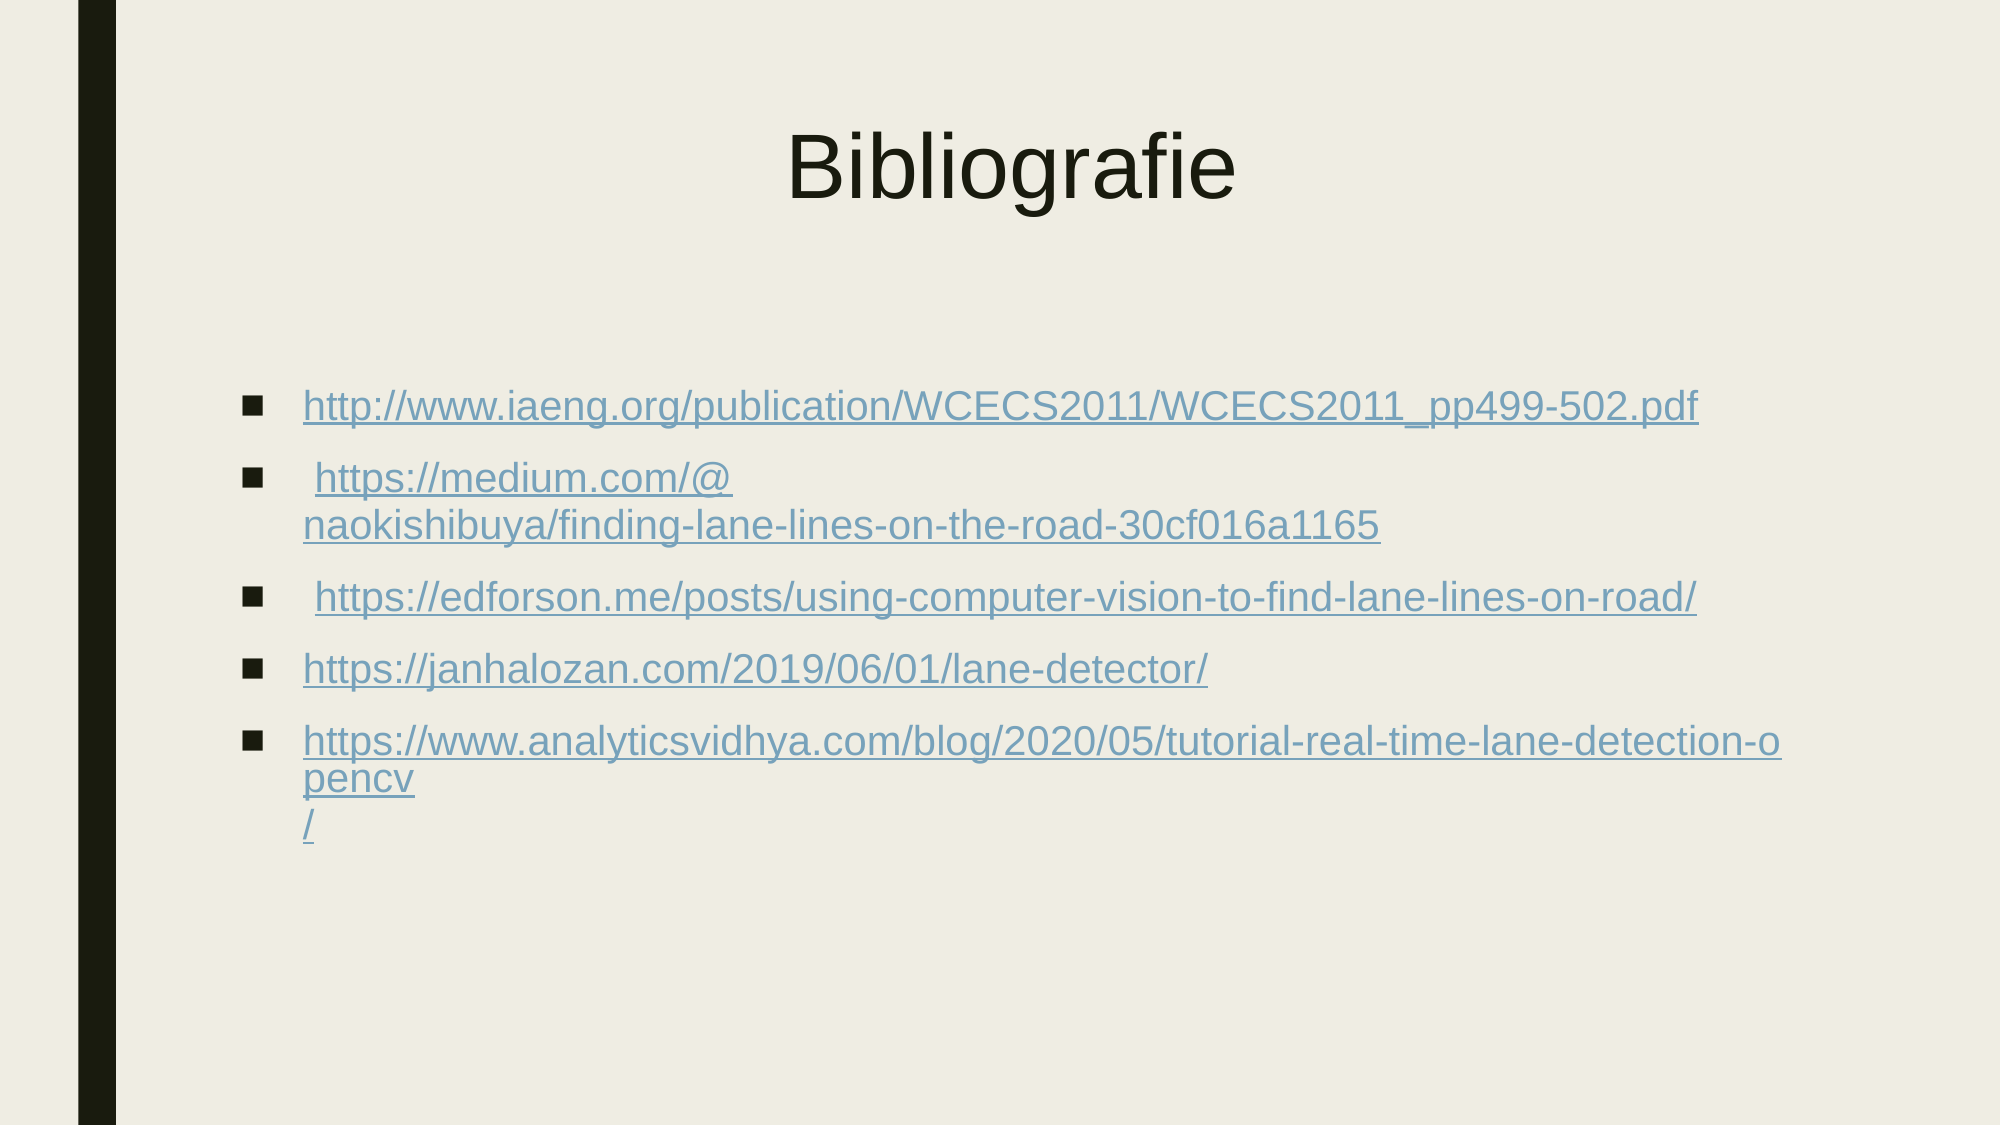

# Bibliografie
http://www.iaeng.org/publication/WCECS2011/WCECS2011_pp499-502.pdf
 https://medium.com/@naokishibuya/finding-lane-lines-on-the-road-30cf016a1165
 https://edforson.me/posts/using-computer-vision-to-find-lane-lines-on-road/
https://janhalozan.com/2019/06/01/lane-detector/
https://www.analyticsvidhya.com/blog/2020/05/tutorial-real-time-lane-detection-opencv/